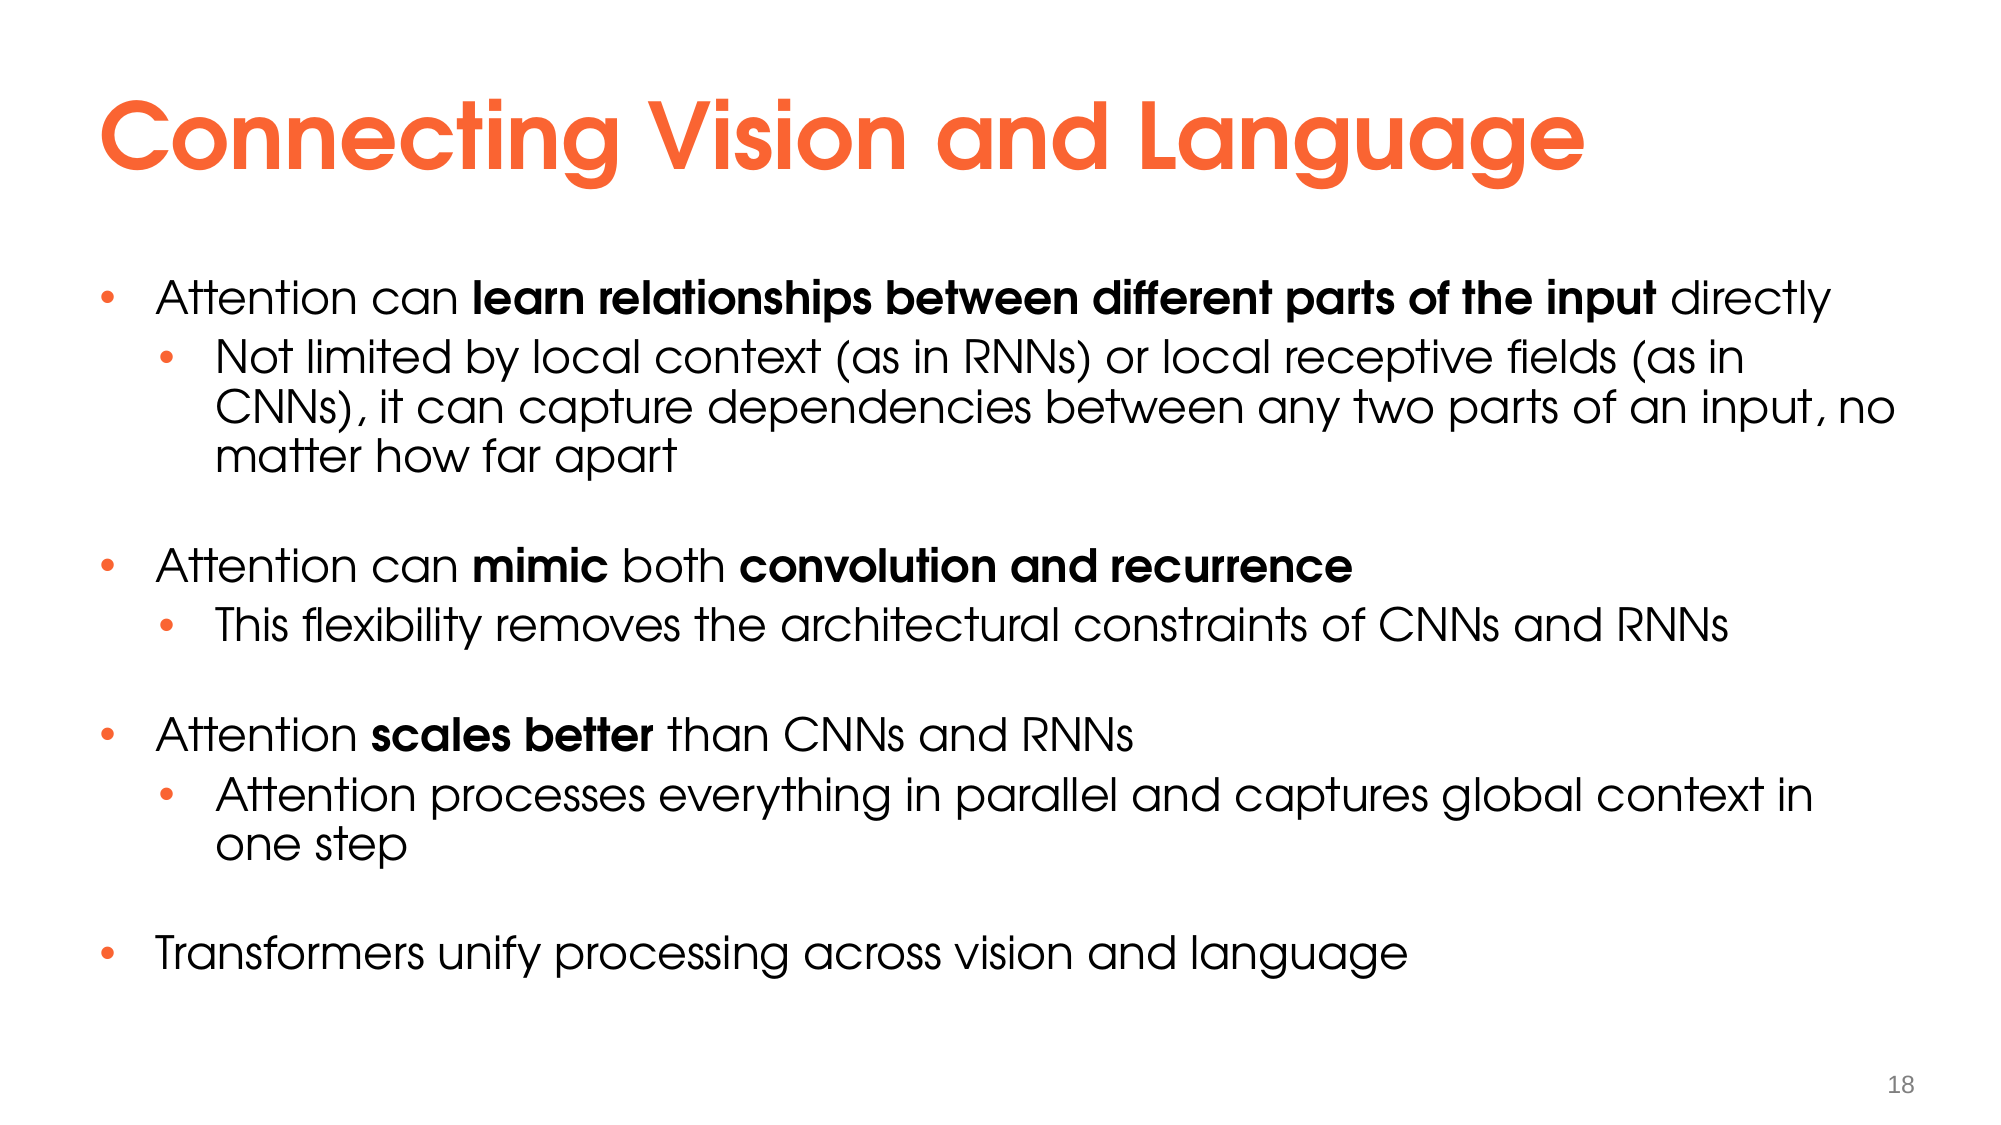

# Connecting Vision and Language
Attention can learn relationships between different parts of the input directly
Not limited by local context (as in RNNs) or local receptive fields (as in CNNs), it can capture dependencies between any two parts of an input, no matter how far apart
Attention can mimic both convolution and recurrence
This flexibility removes the architectural constraints of CNNs and RNNs
Attention scales better than CNNs and RNNs
Attention processes everything in parallel and captures global context in one step
Transformers unify processing across vision and language

18